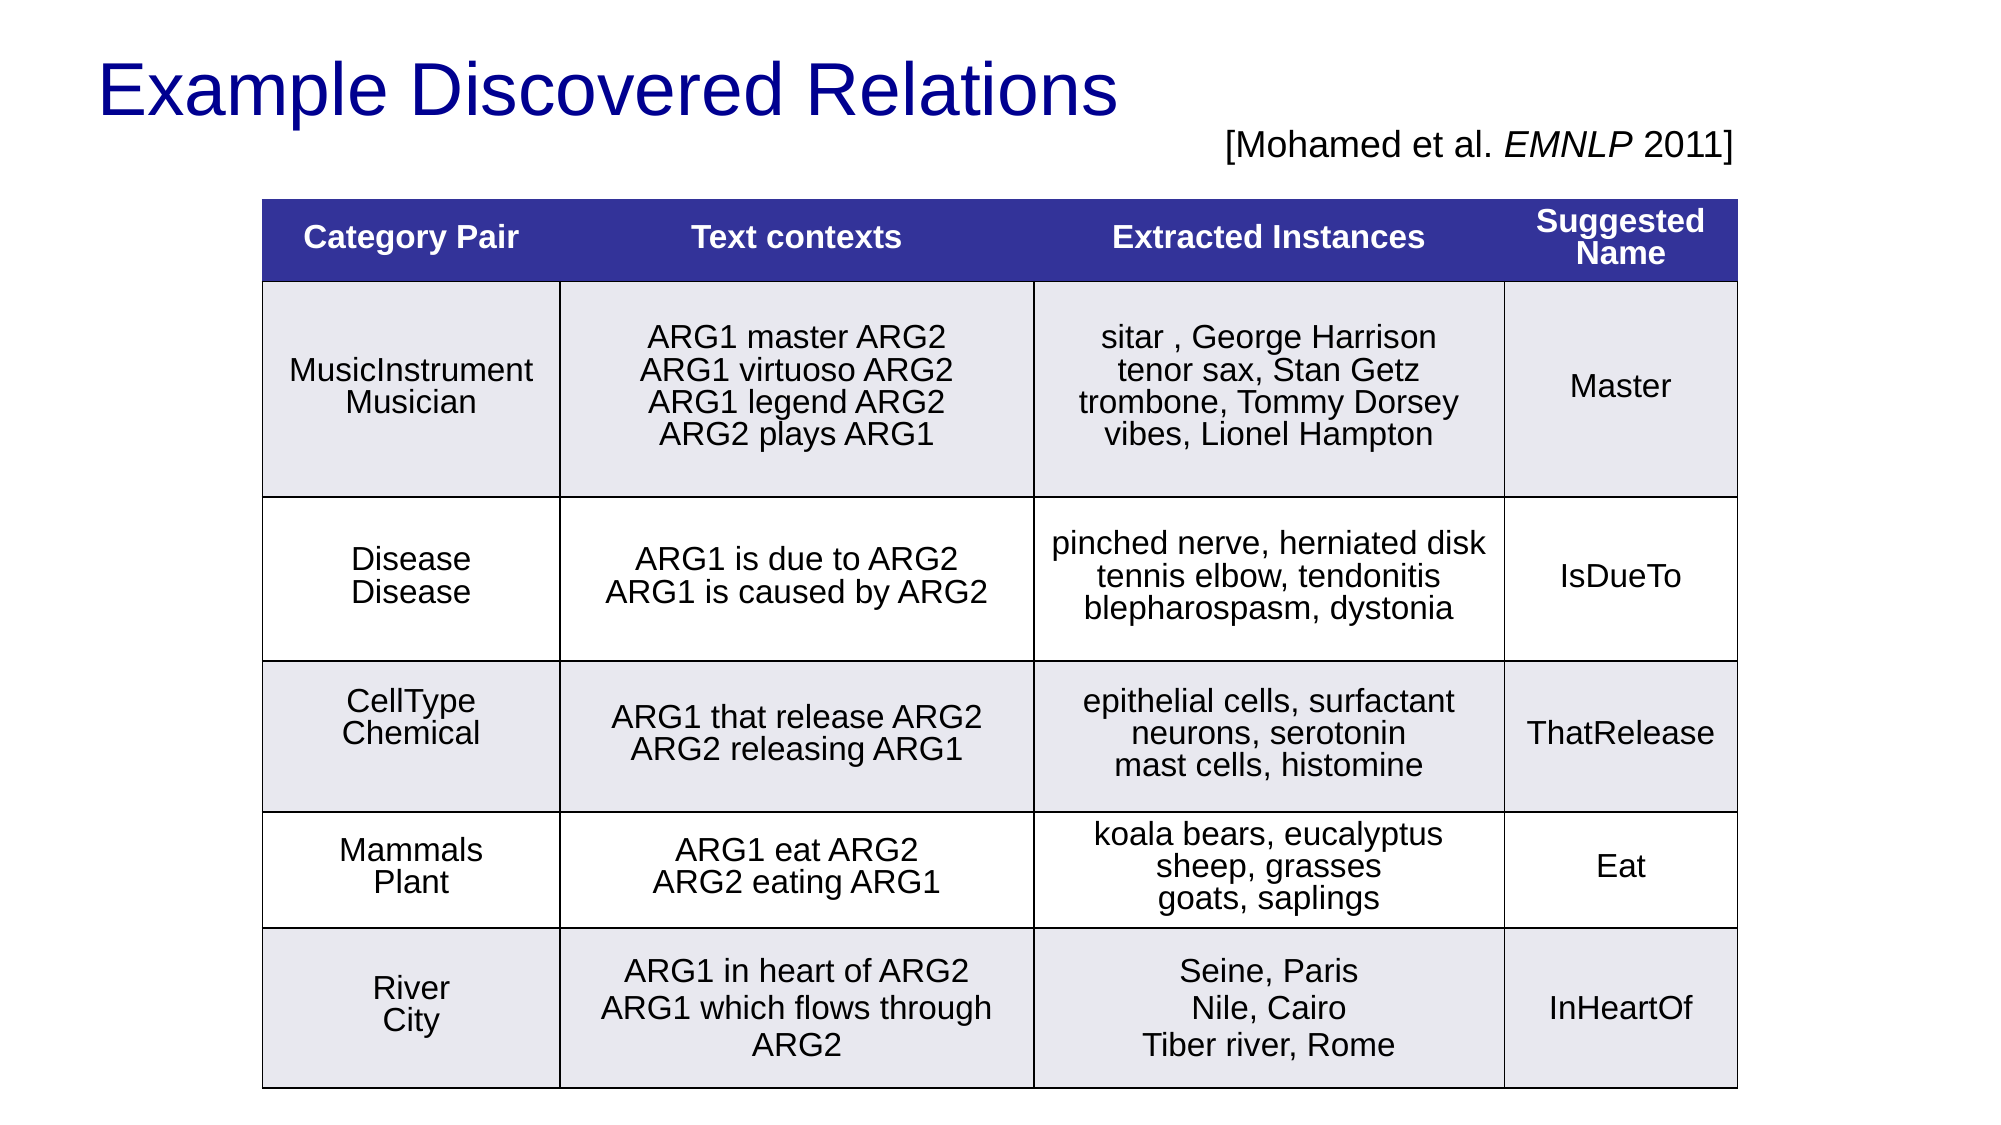

Example Discovered Relations
[Mohamed et al. EMNLP 2011]
| Category Pair | Text contexts | Extracted Instances | Suggested Name |
| --- | --- | --- | --- |
| MusicInstrument Musician | ARG1 master ARG2 ARG1 virtuoso ARG2 ARG1 legend ARG2 ARG2 plays ARG1 | sitar , George Harrison tenor sax, Stan Getz trombone, Tommy Dorsey vibes, Lionel Hampton | Master |
| Disease Disease | ARG1 is due to ARG2 ARG1 is caused by ARG2 | pinched nerve, herniated disk tennis elbow, tendonitis blepharospasm, dystonia | IsDueTo |
| CellType Chemical | ARG1 that release ARG2 ARG2 releasing ARG1 | epithelial cells, surfactant neurons, serotonin mast cells, histomine | ThatRelease |
| Mammals Plant | ARG1 eat ARG2 ARG2 eating ARG1 | koala bears, eucalyptus sheep, grasses goats, saplings | Eat |
| River City | ARG1 in heart of ARG2 ARG1 which flows through ARG2 | Seine, Paris Nile, Cairo Tiber river, Rome | InHeartOf |